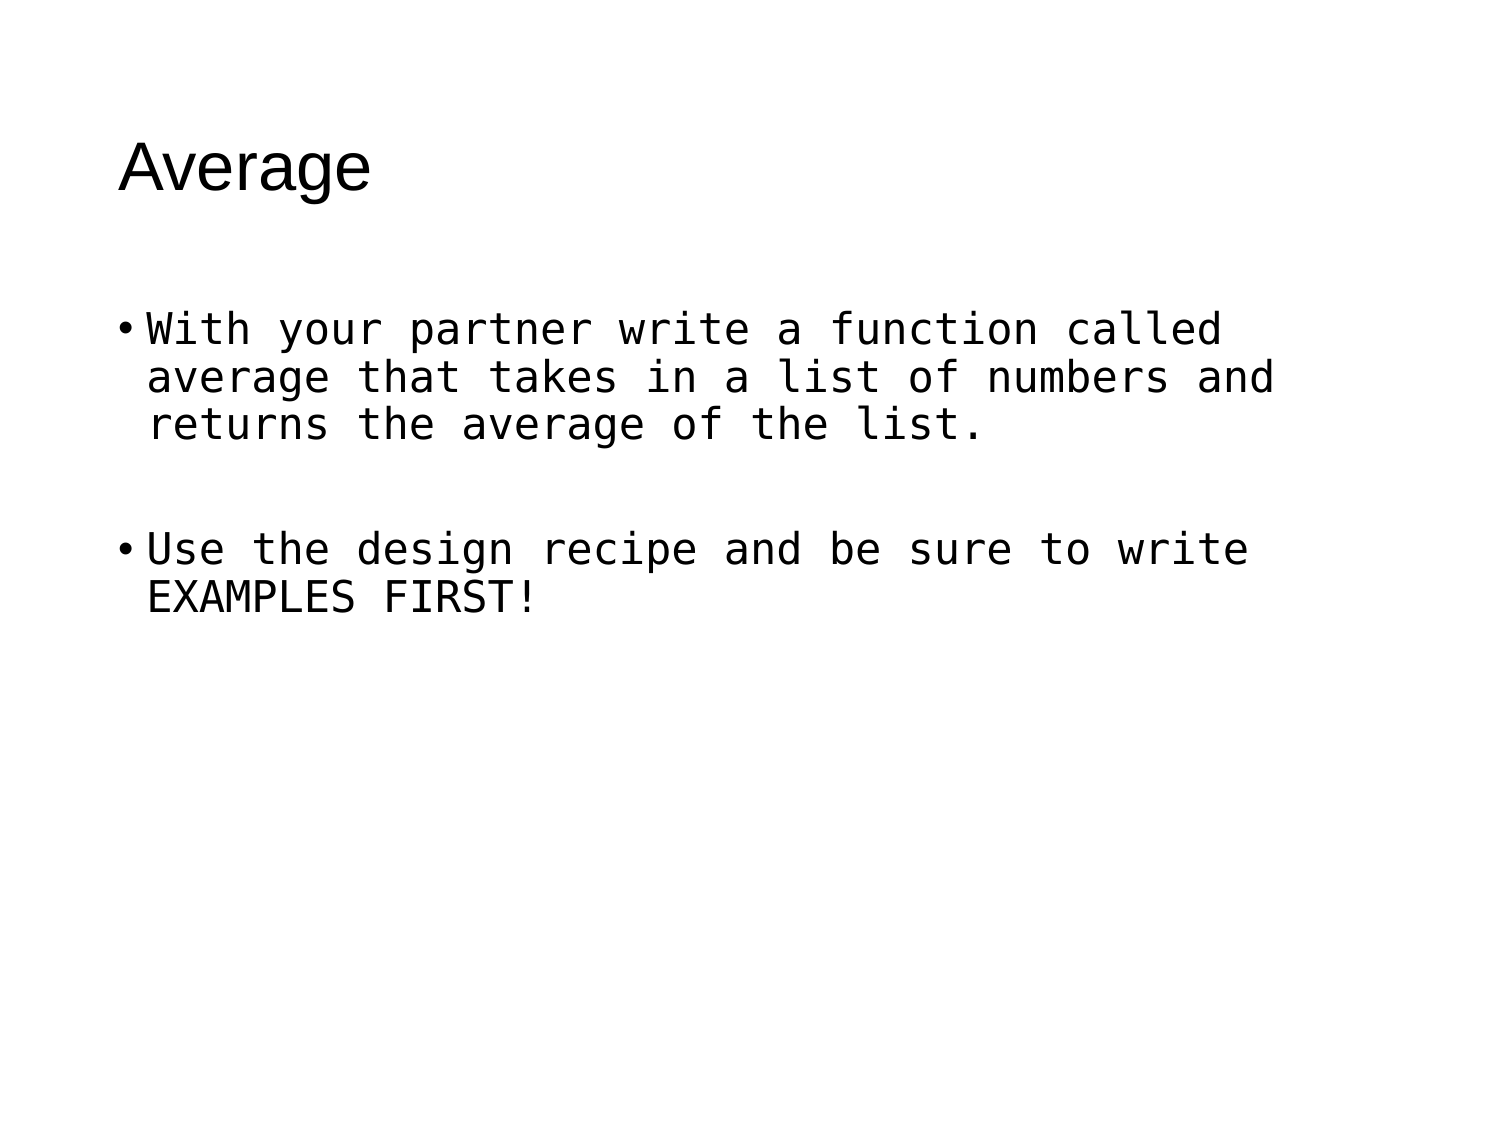

# Average
With your partner write a function called average that takes in a list of numbers and returns the average of the list.

Use the design recipe and be sure to write EXAMPLES FIRST!